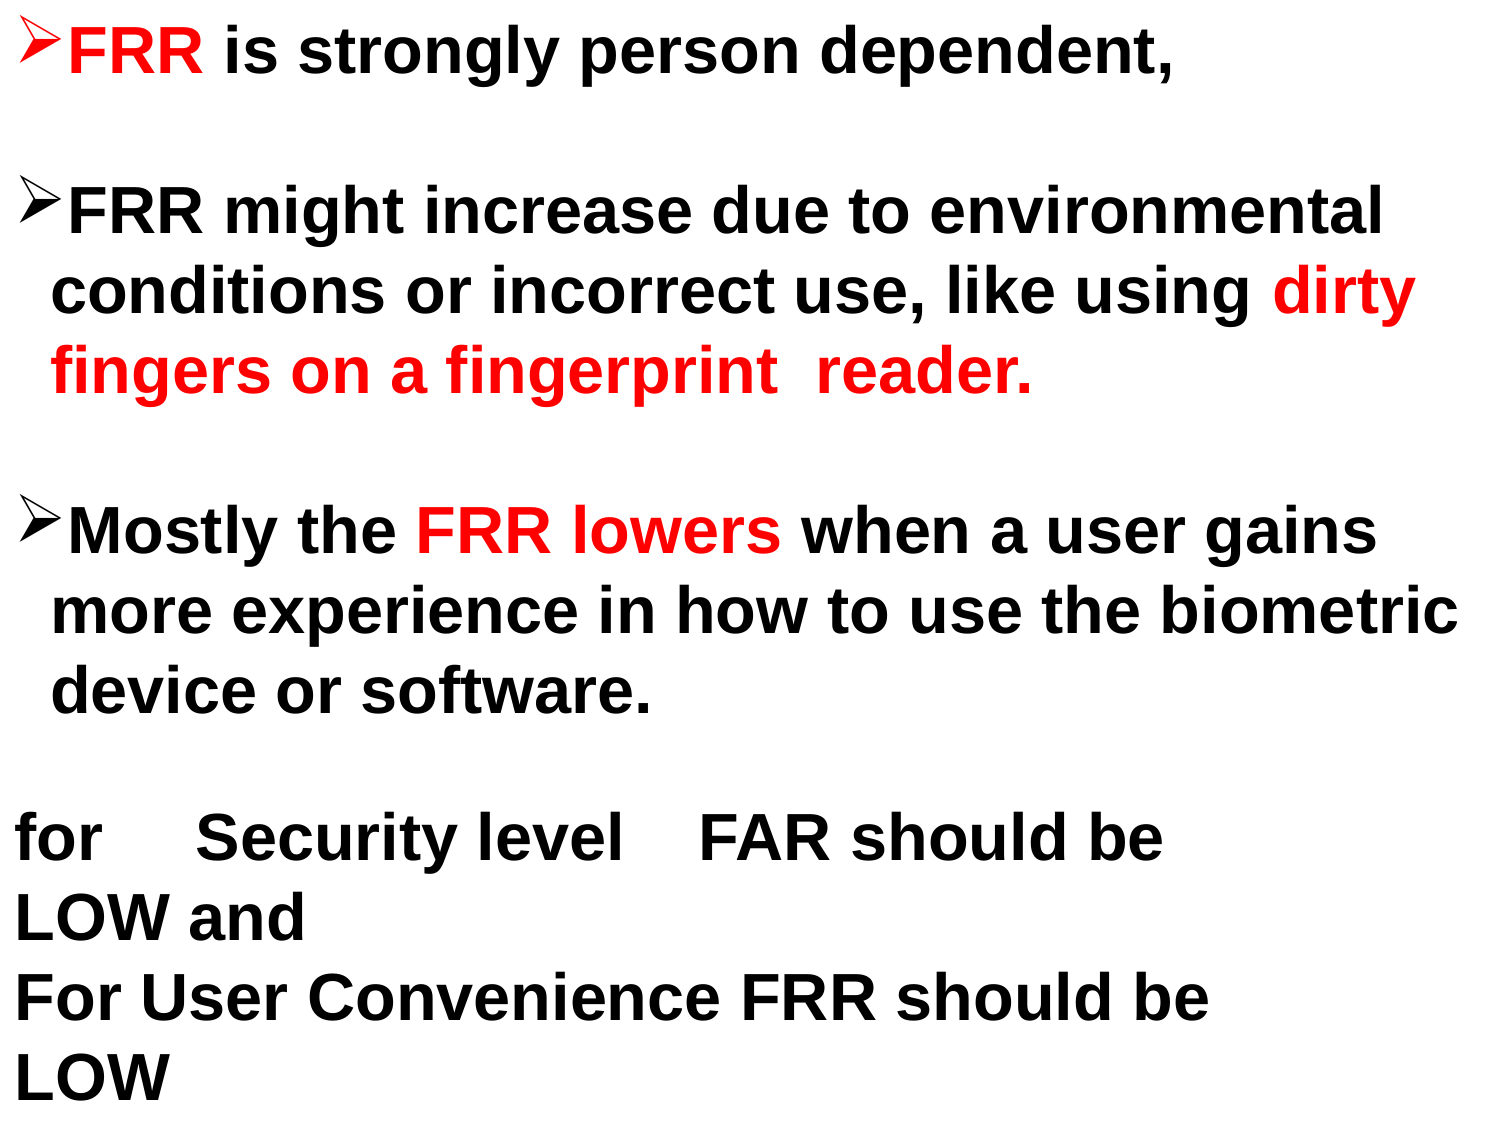

FRR is strongly person dependent,

FRR might increase due to environmental conditions or incorrect use, like using dirty fingers on a fingerprint  reader.

Mostly the FRR lowers when a user gains more experience in how to use the biometric device or software.
for     Security level    FAR should be
LOW and
For User Convenience FRR should be
LOW